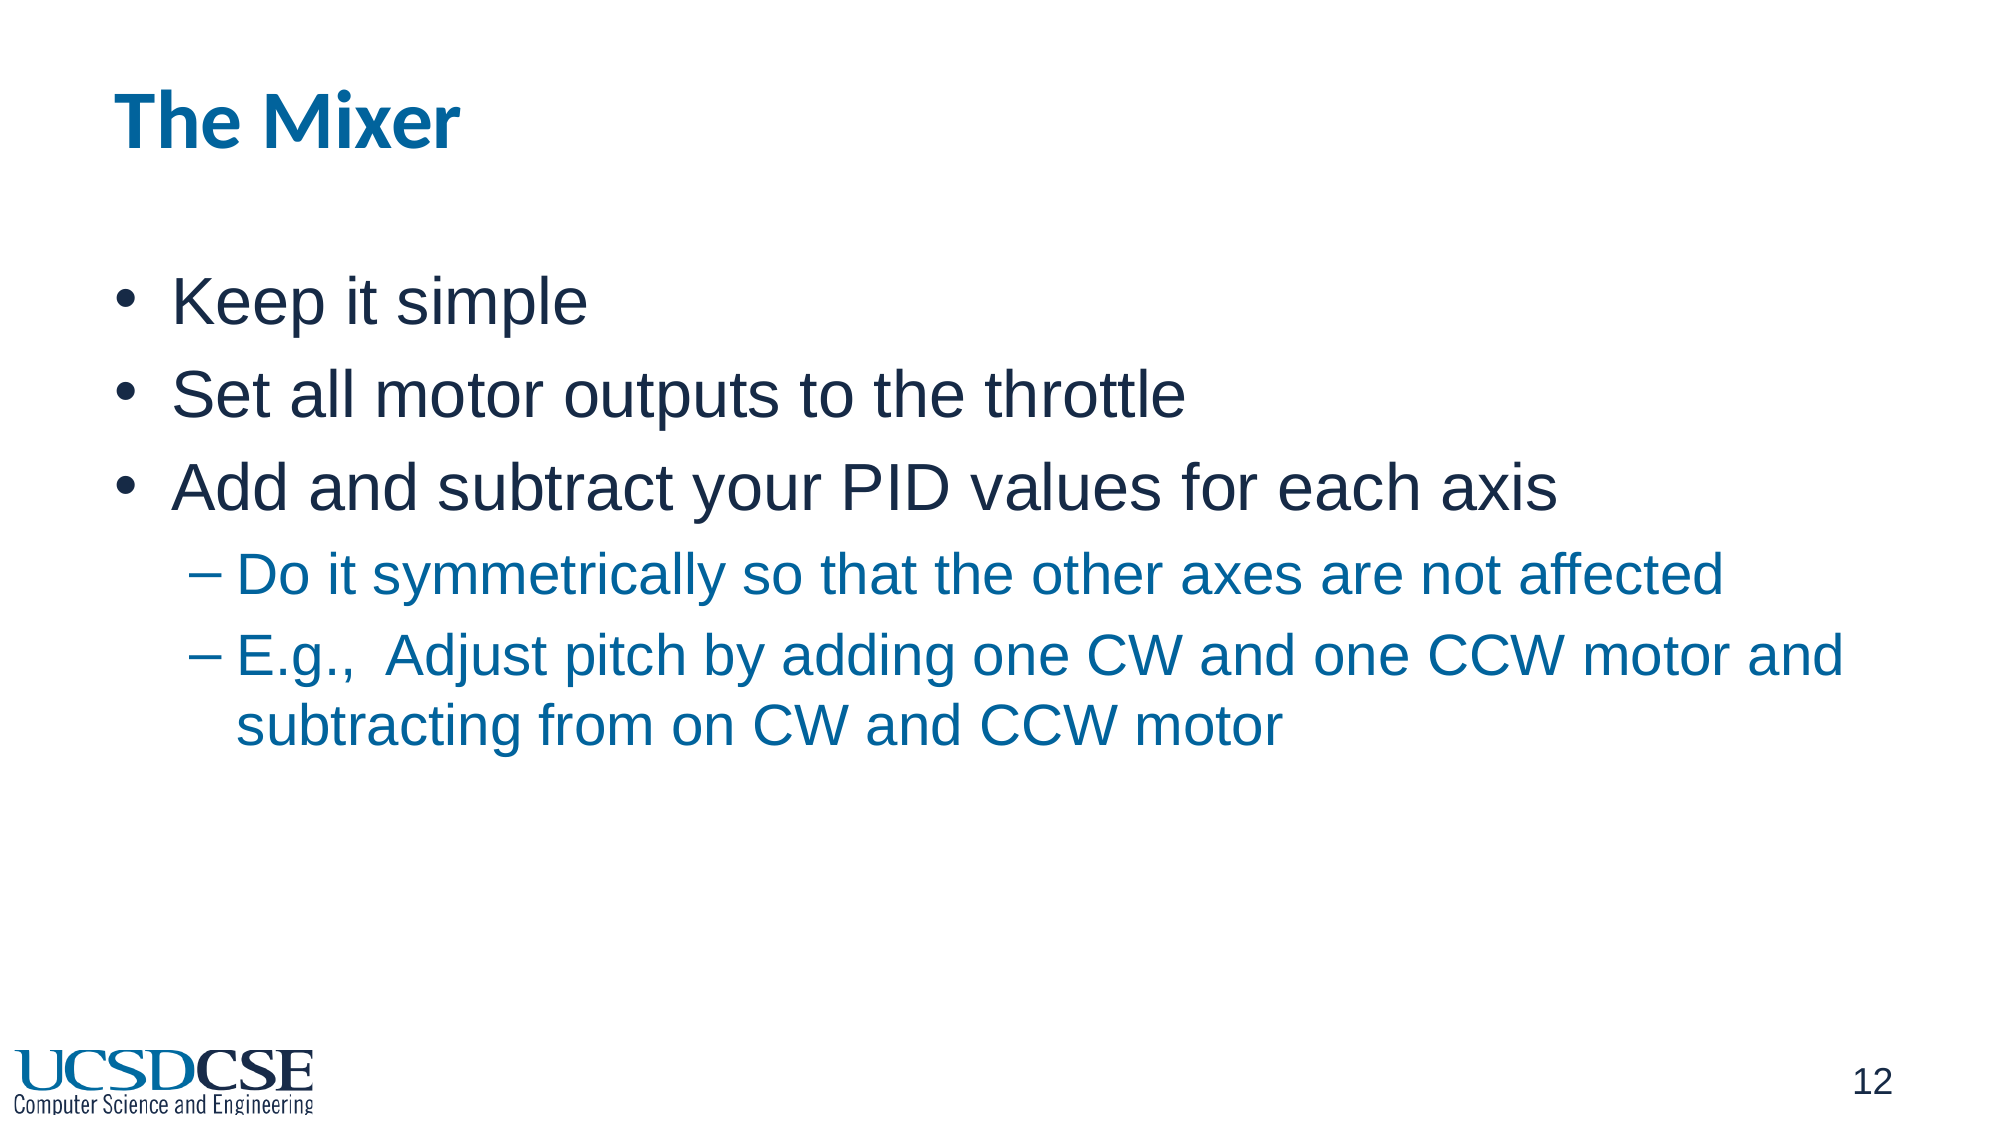

# The Mixer
Keep it simple
Set all motor outputs to the throttle
Add and subtract your PID values for each axis
Do it symmetrically so that the other axes are not affected
E.g.,  Adjust pitch by adding one CW and one CCW motor and subtracting from on CW and CCW motor